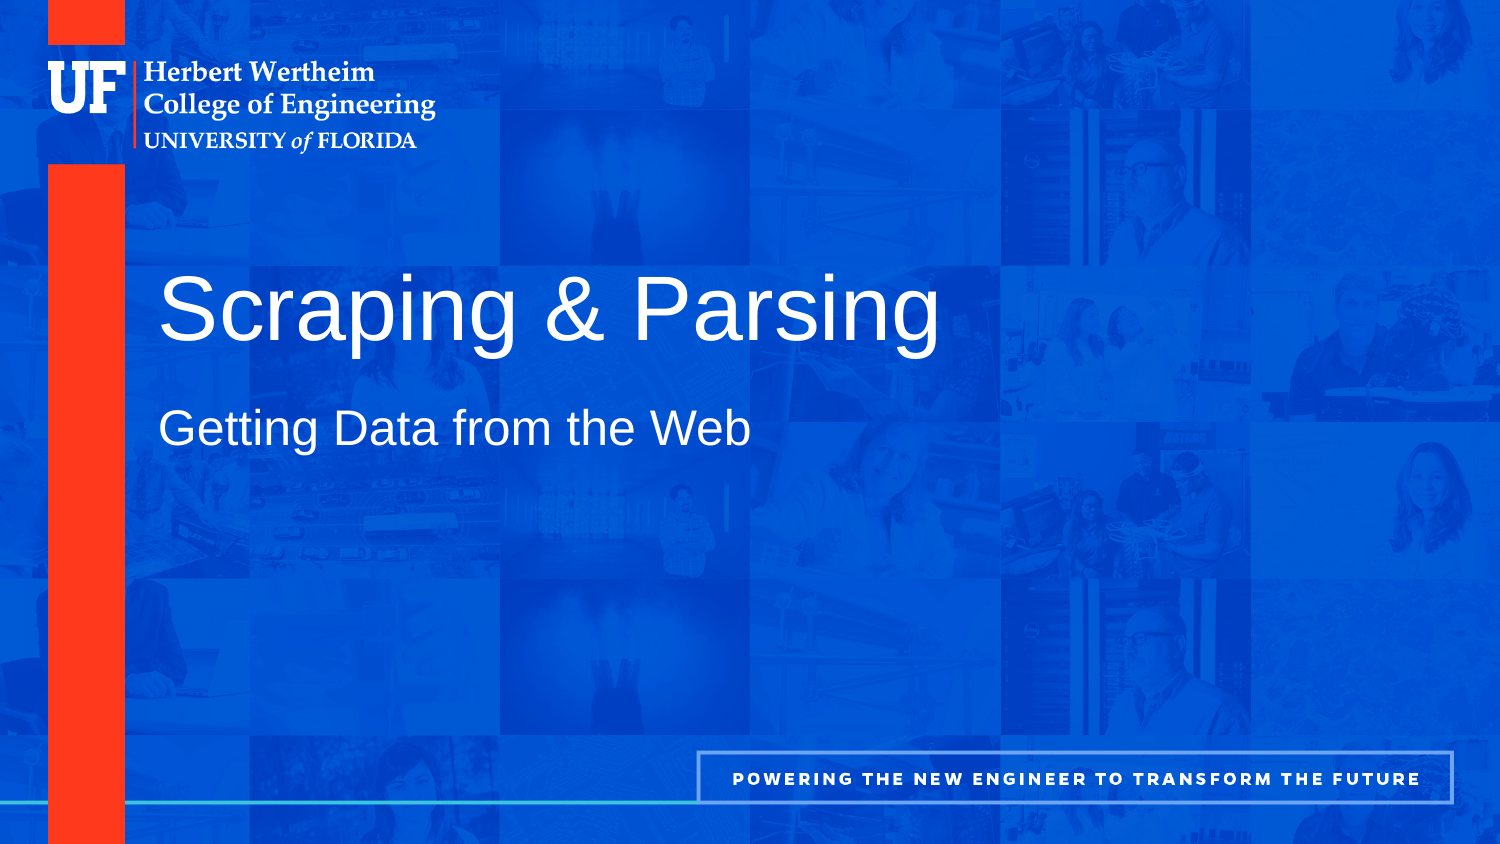

# Scraping & Parsing
Getting Data from the Web